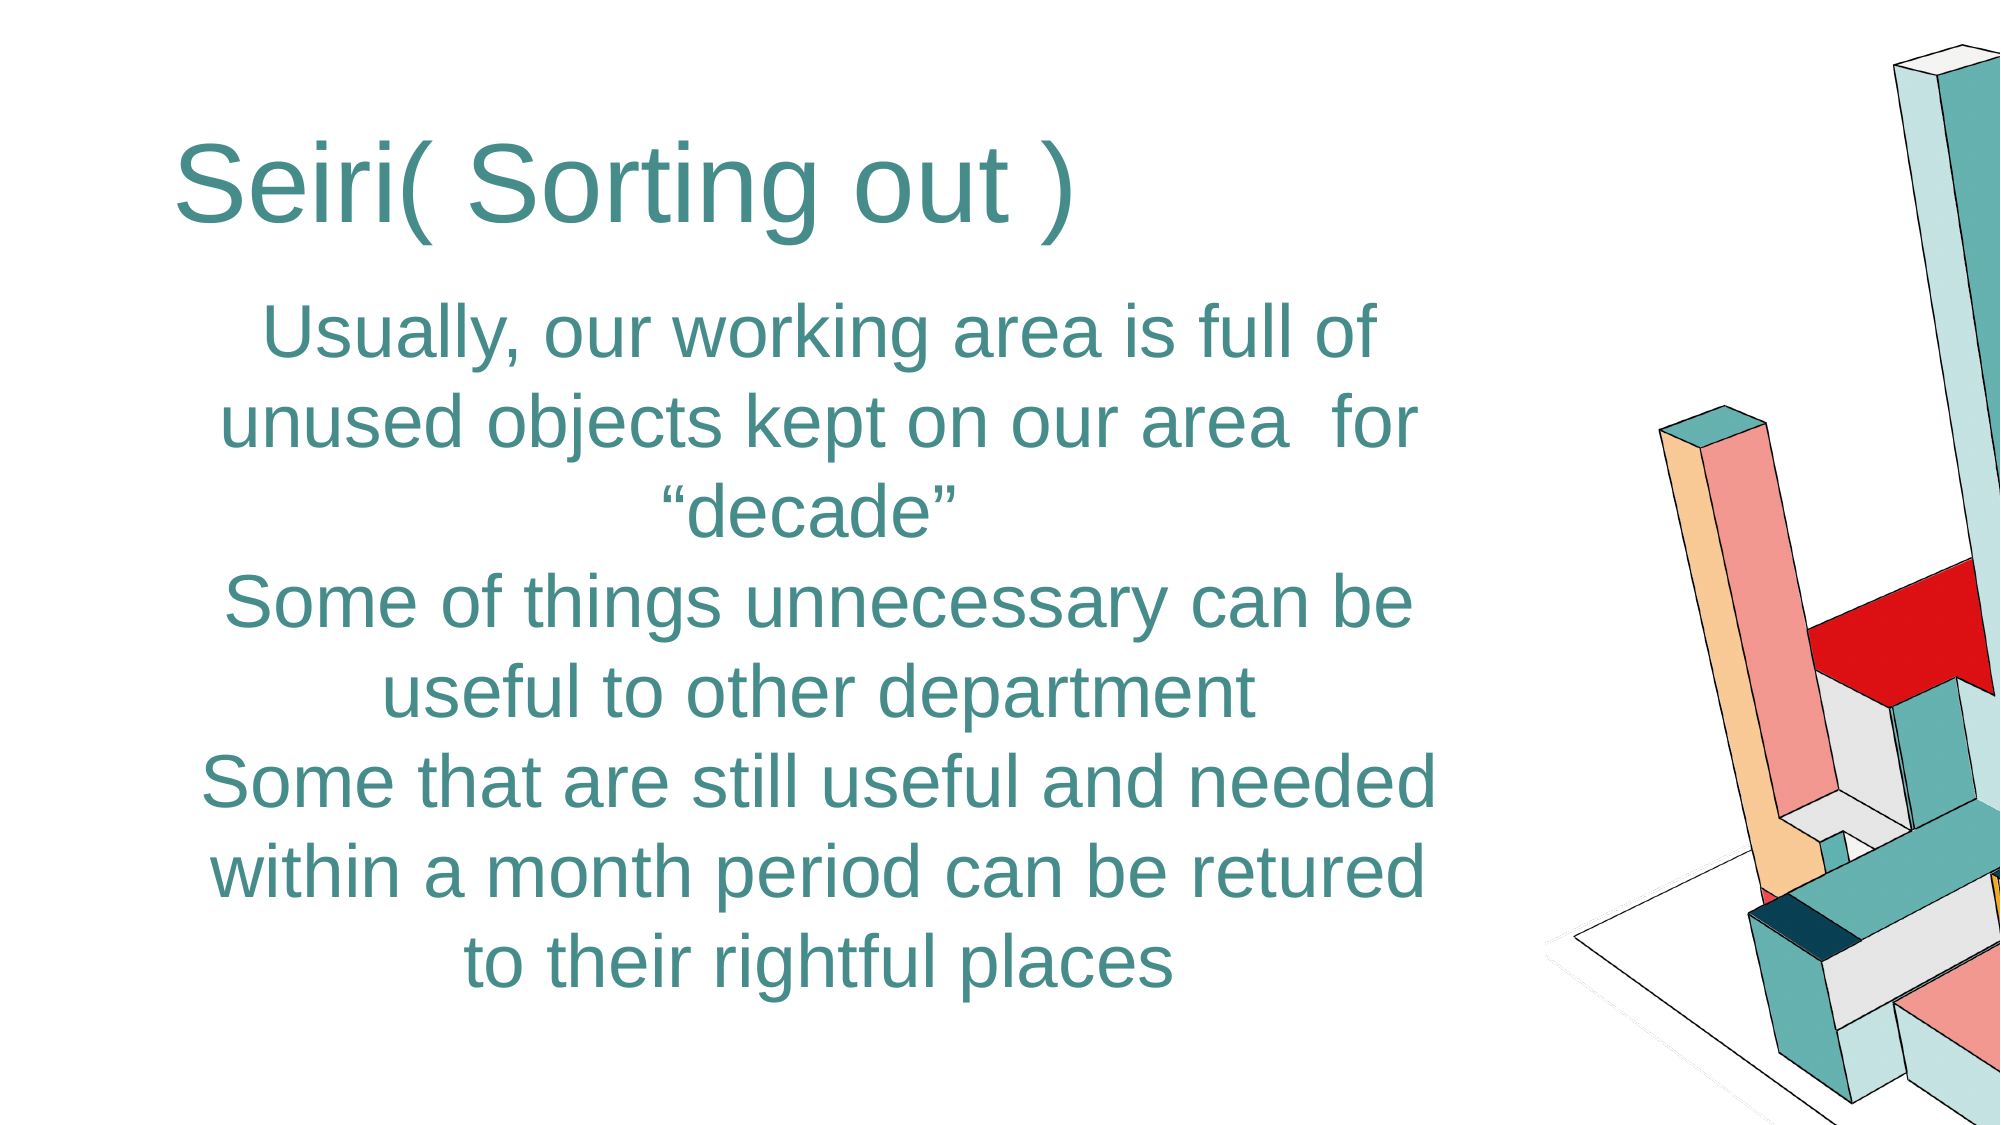

Seiri( Sorting out )
Usually, our working area is full of unused objects kept on our area  for
“decade”
Some of things unnecessary can be useful to other department
Some that are still useful and needed within a month period can be retured
to their rightful places